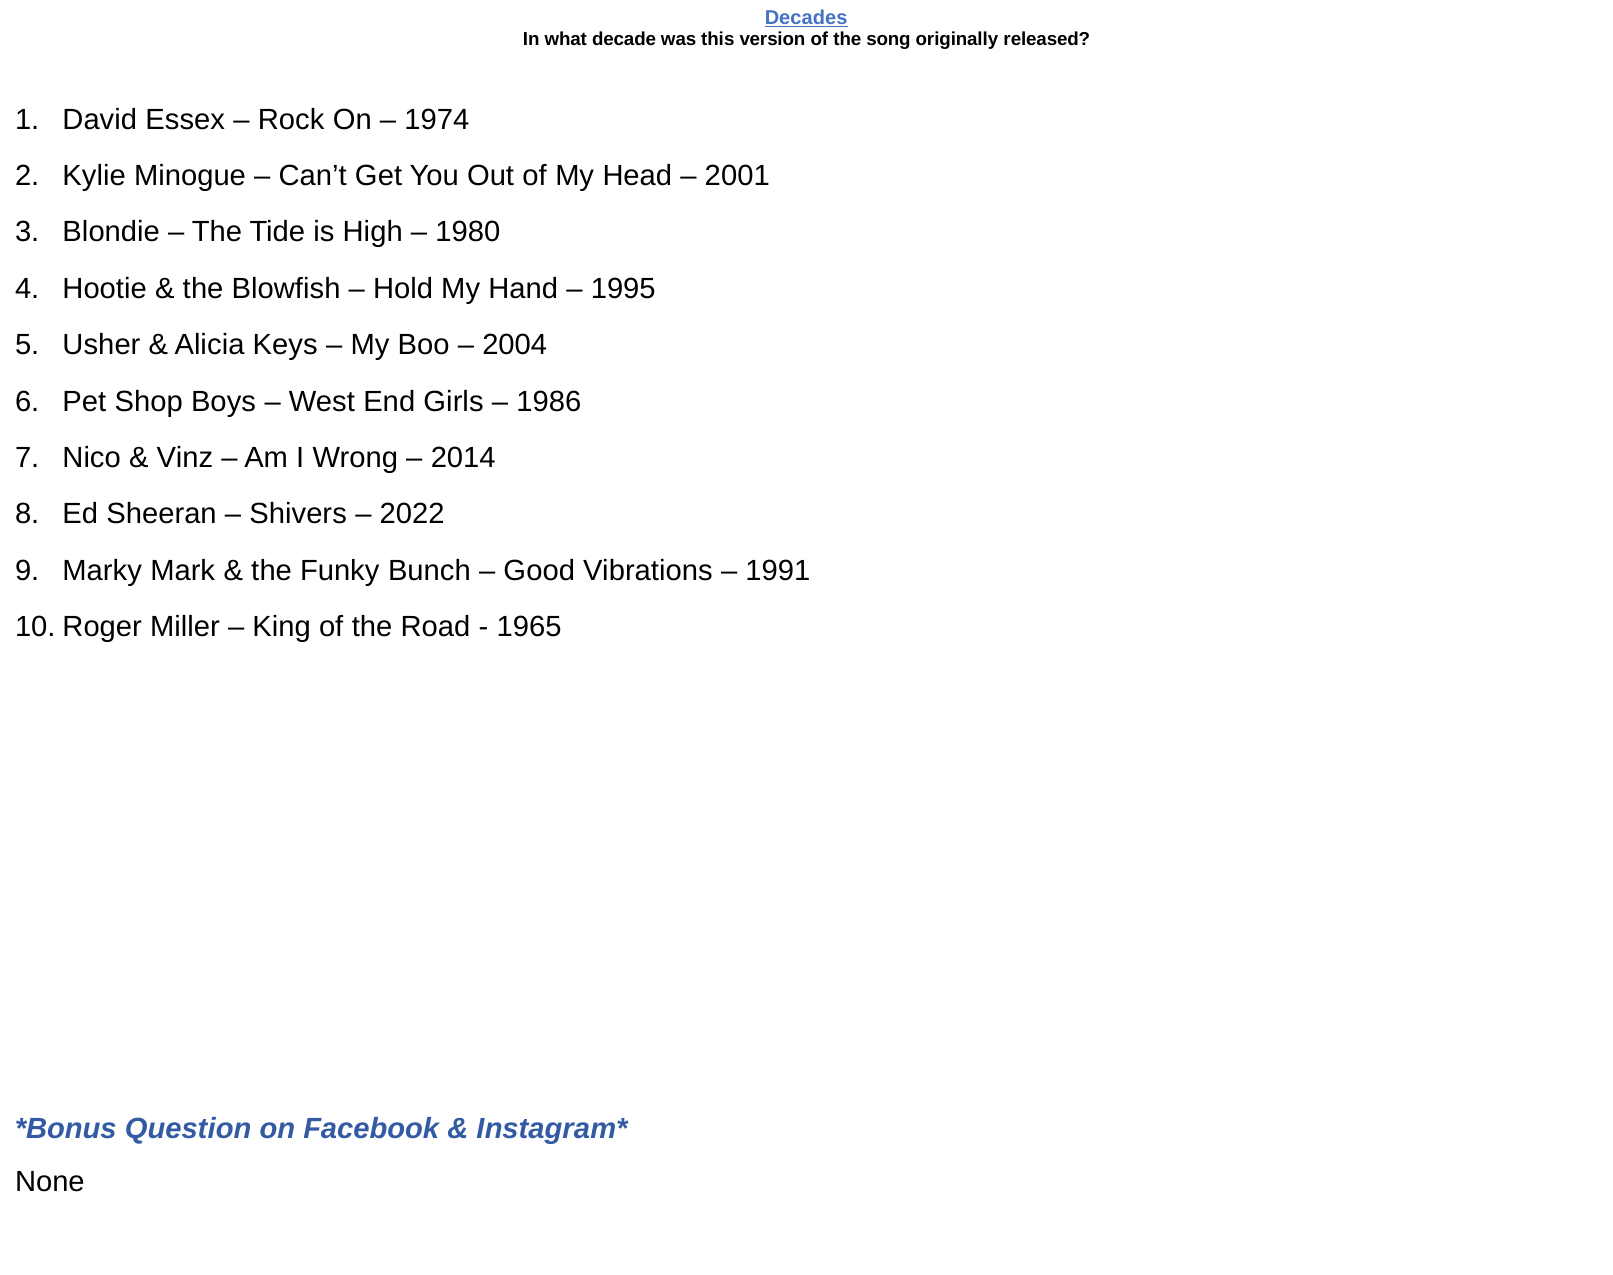

# Decades In what decade was this version of the song originally released?
David Essex – Rock On – 1974
Kylie Minogue – Can’t Get You Out of My Head – 2001
Blondie – The Tide is High – 1980
Hootie & the Blowfish – Hold My Hand – 1995
Usher & Alicia Keys – My Boo – 2004
Pet Shop Boys – West End Girls – 1986
Nico & Vinz – Am I Wrong – 2014
Ed Sheeran – Shivers – 2022
Marky Mark & the Funky Bunch – Good Vibrations – 1991
Roger Miller – King of the Road - 1965

None